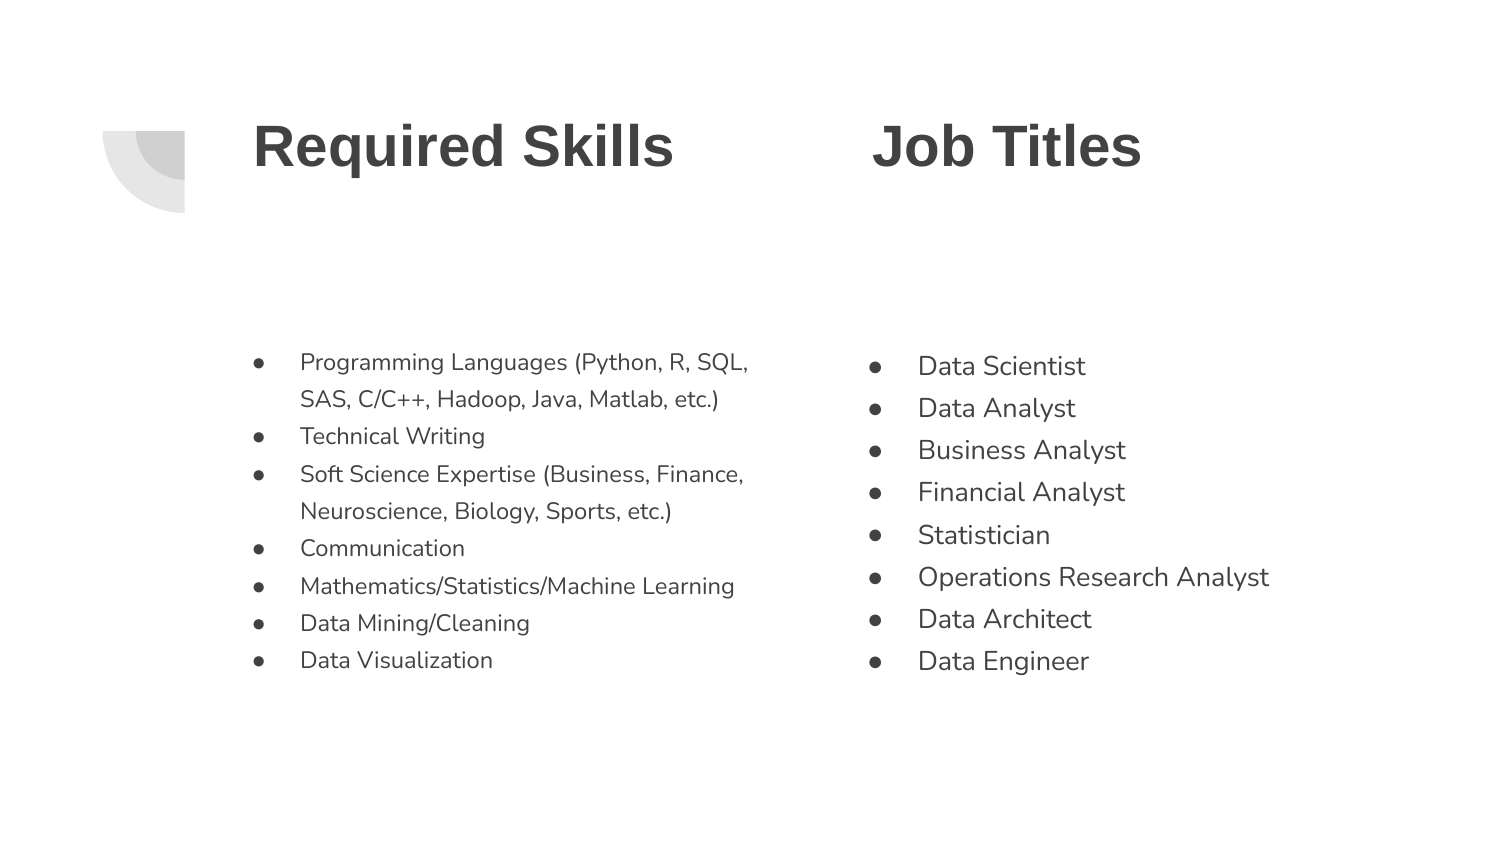

# Required Skills
Job Titles
Programming Languages (Python, R, SQL, SAS, C/C++, Hadoop, Java, Matlab, etc.)
Technical Writing
Soft Science Expertise (Business, Finance, Neuroscience, Biology, Sports, etc.)
Communication
Mathematics/Statistics/Machine Learning
Data Mining/Cleaning
Data Visualization
Data Scientist
Data Analyst
Business Analyst
Financial Analyst
Statistician
Operations Research Analyst
Data Architect
Data Engineer